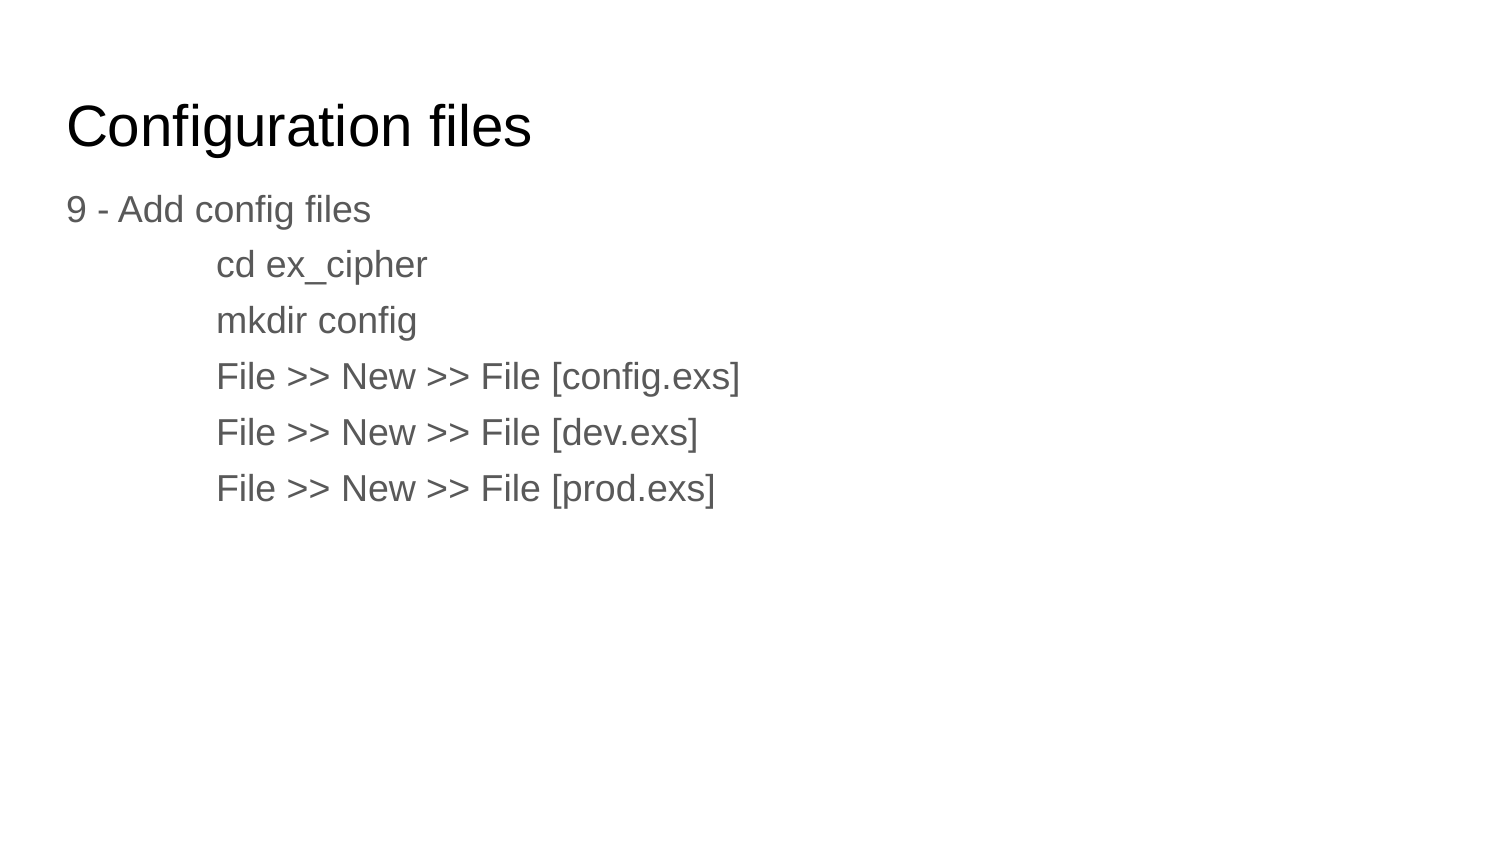

# Configuration files
9 - Add config files
    	cd ex_cipher
    	mkdir config
    	File >> New >> File [config.exs]
    	File >> New >> File [dev.exs]
    	File >> New >> File [prod.exs]